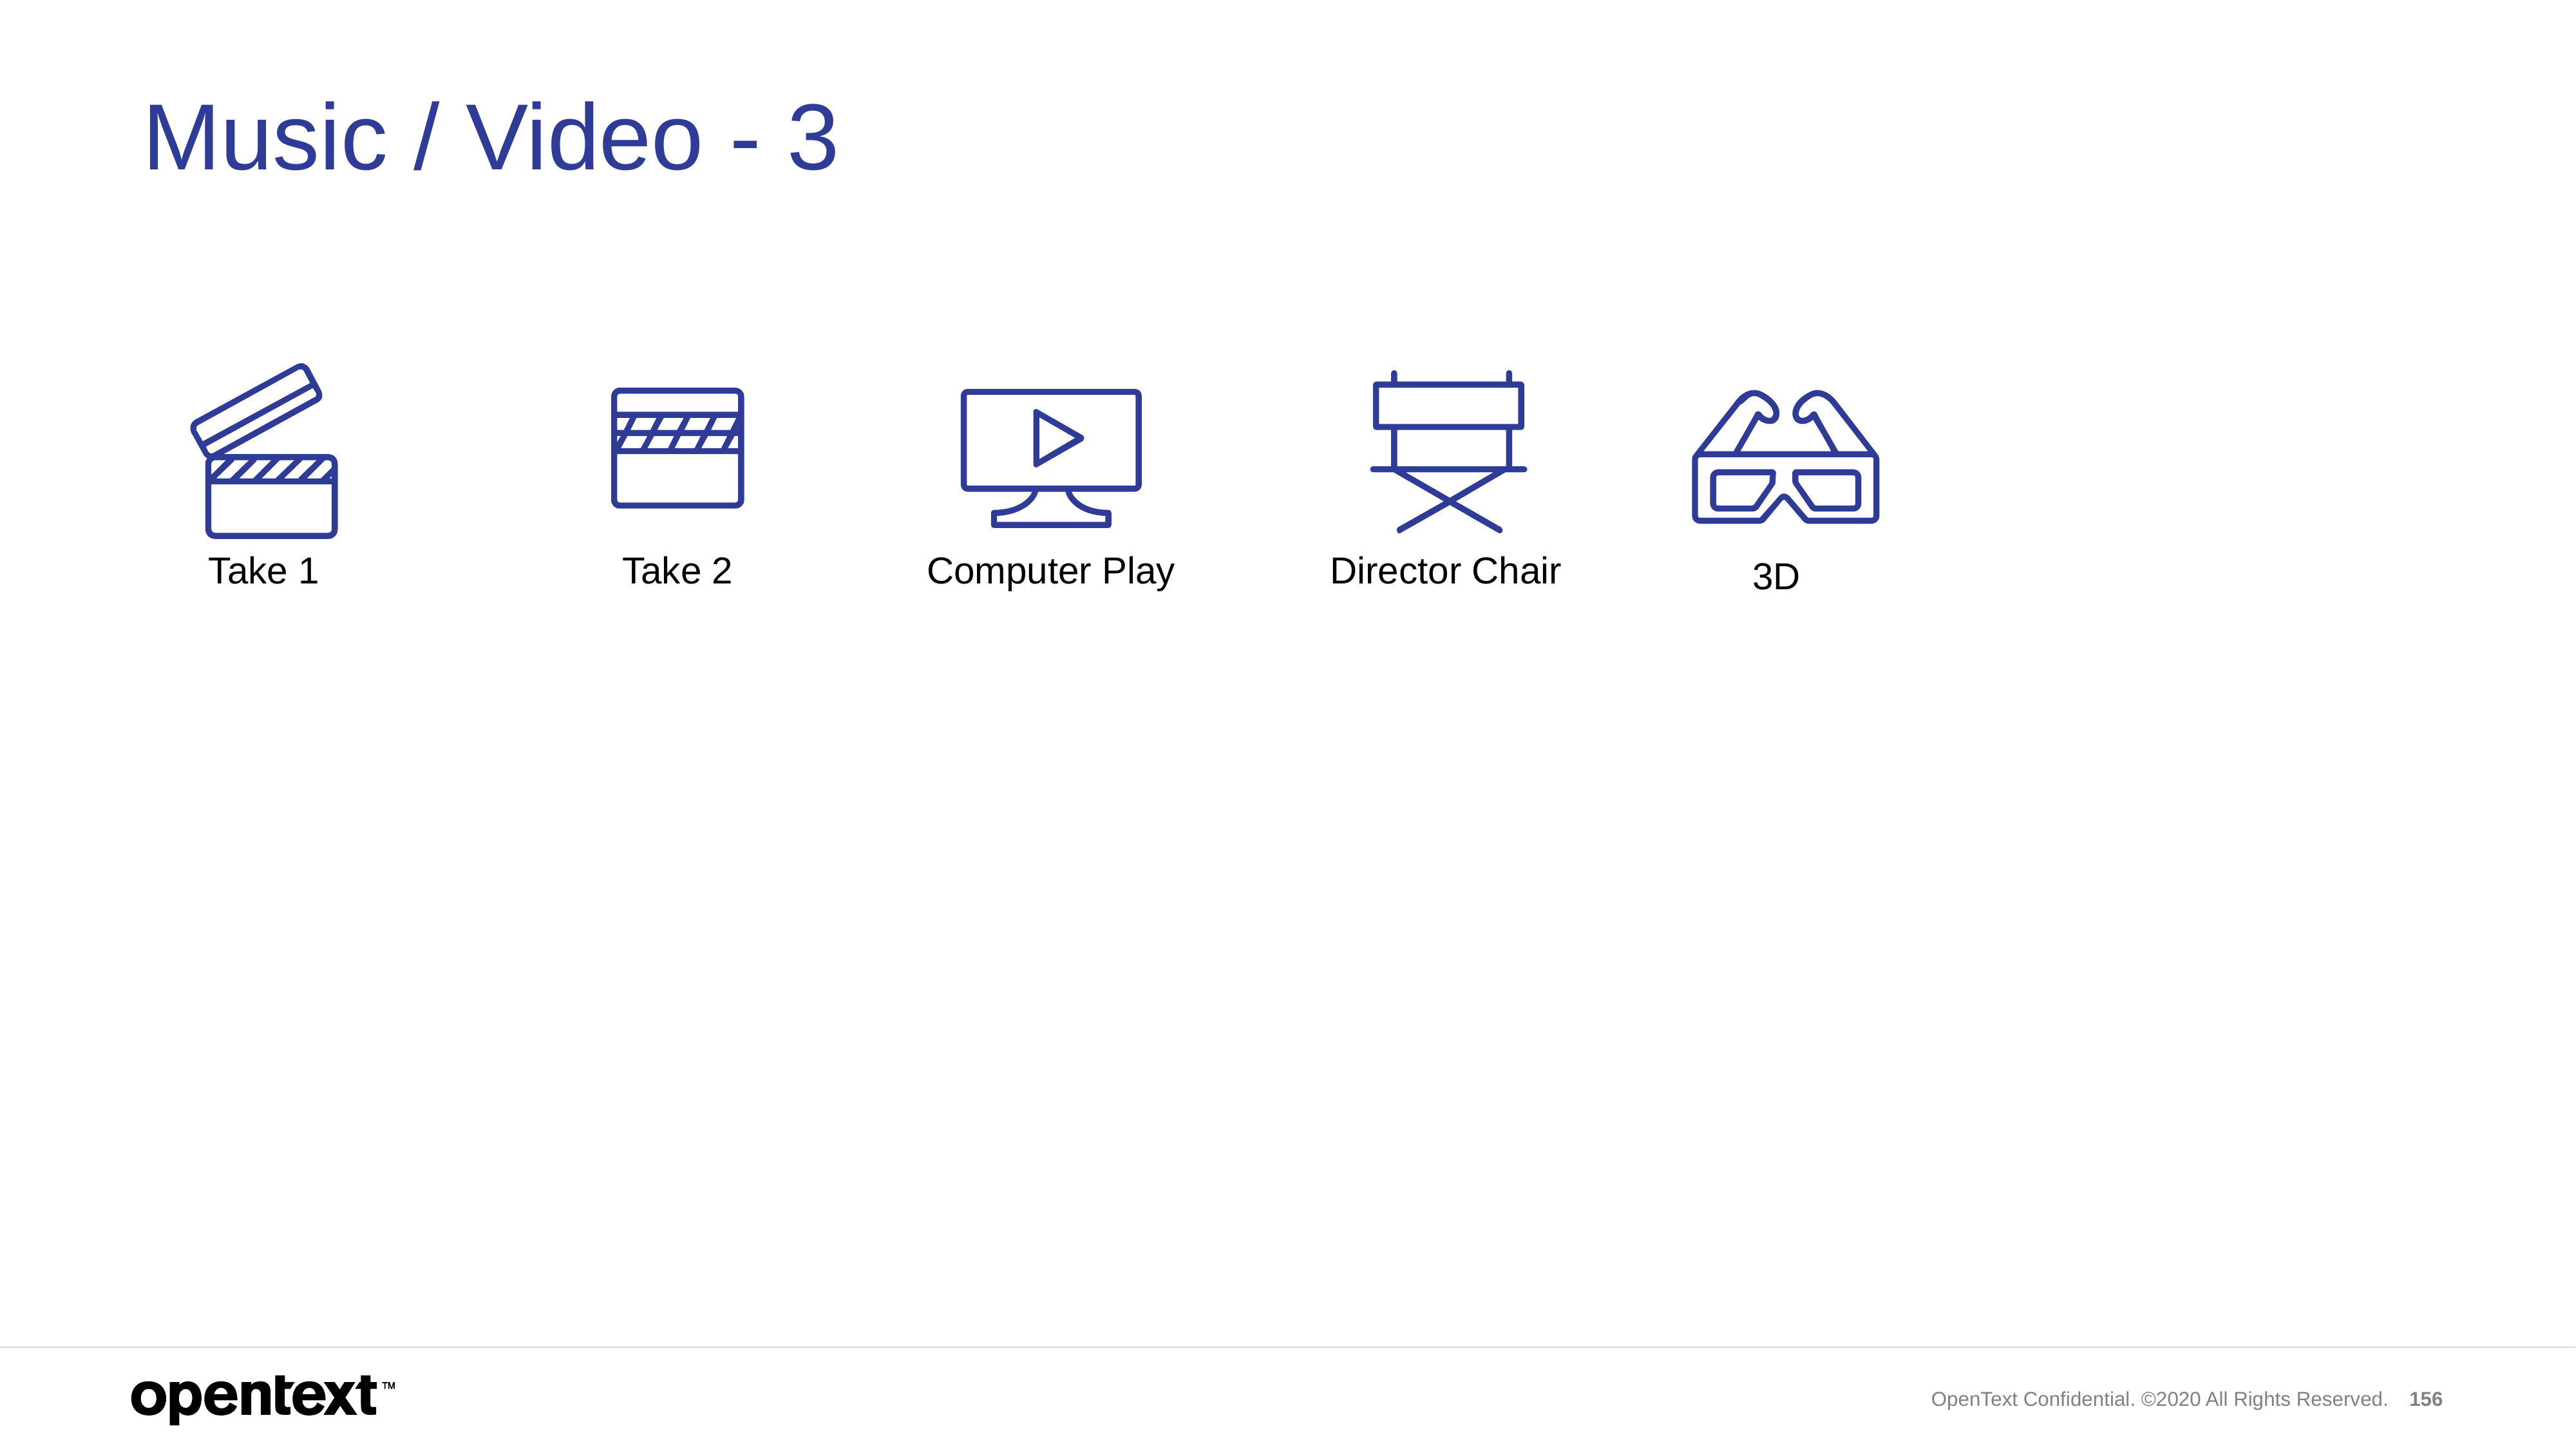

# Music / Video - 3

Take 1
Take 2
Computer Play
Director Chair
3D